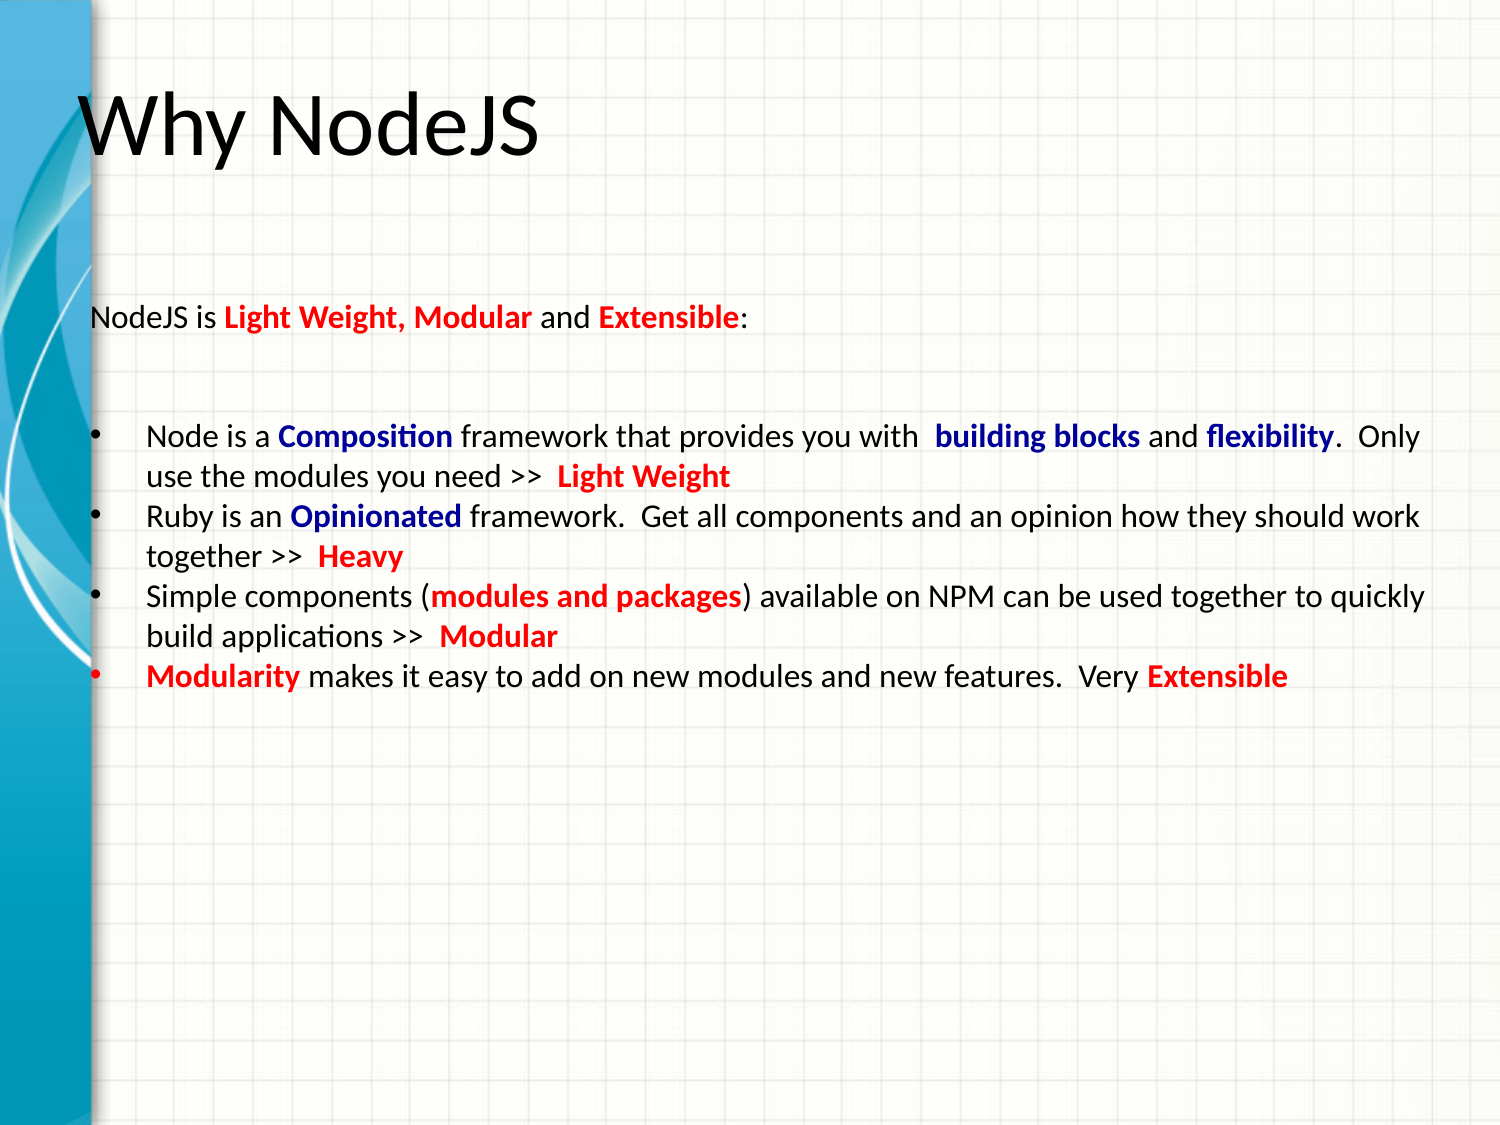

# Why NodeJS
NodeJS is Light Weight, Modular and Extensible:

Node is a Composition framework that provides you with  building blocks and flexibility.  Only use the modules you need >>  Light Weight
Ruby is an Opinionated framework.  Get all components and an opinion how they should work together >>  Heavy
Simple components (modules and packages) available on NPM can be used together to quickly build applications >>  Modular
Modularity makes it easy to add on new modules and new features.  Very Extensible